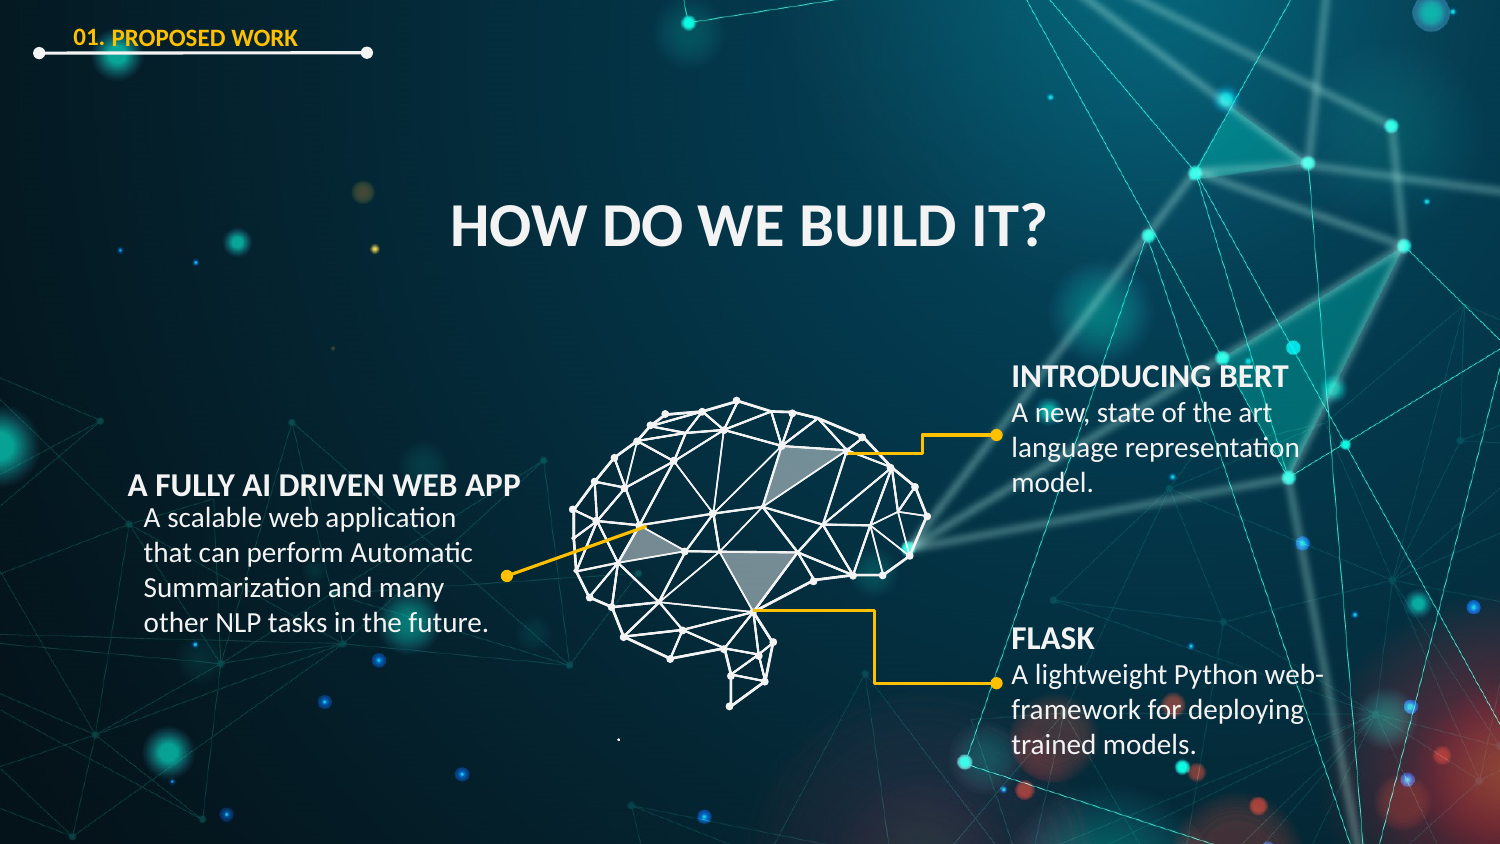

01.
PROPOSED WORK
HOW DO WE BUILD IT?
INTRODUCING BERT
A new, state of the art language representation model.

A FULLY AI DRIVEN WEB APP
A scalable web application that can perform Automatic Summarization and many other NLP tasks in the future.
FLASK
A lightweight Python web-framework for deploying trained models.